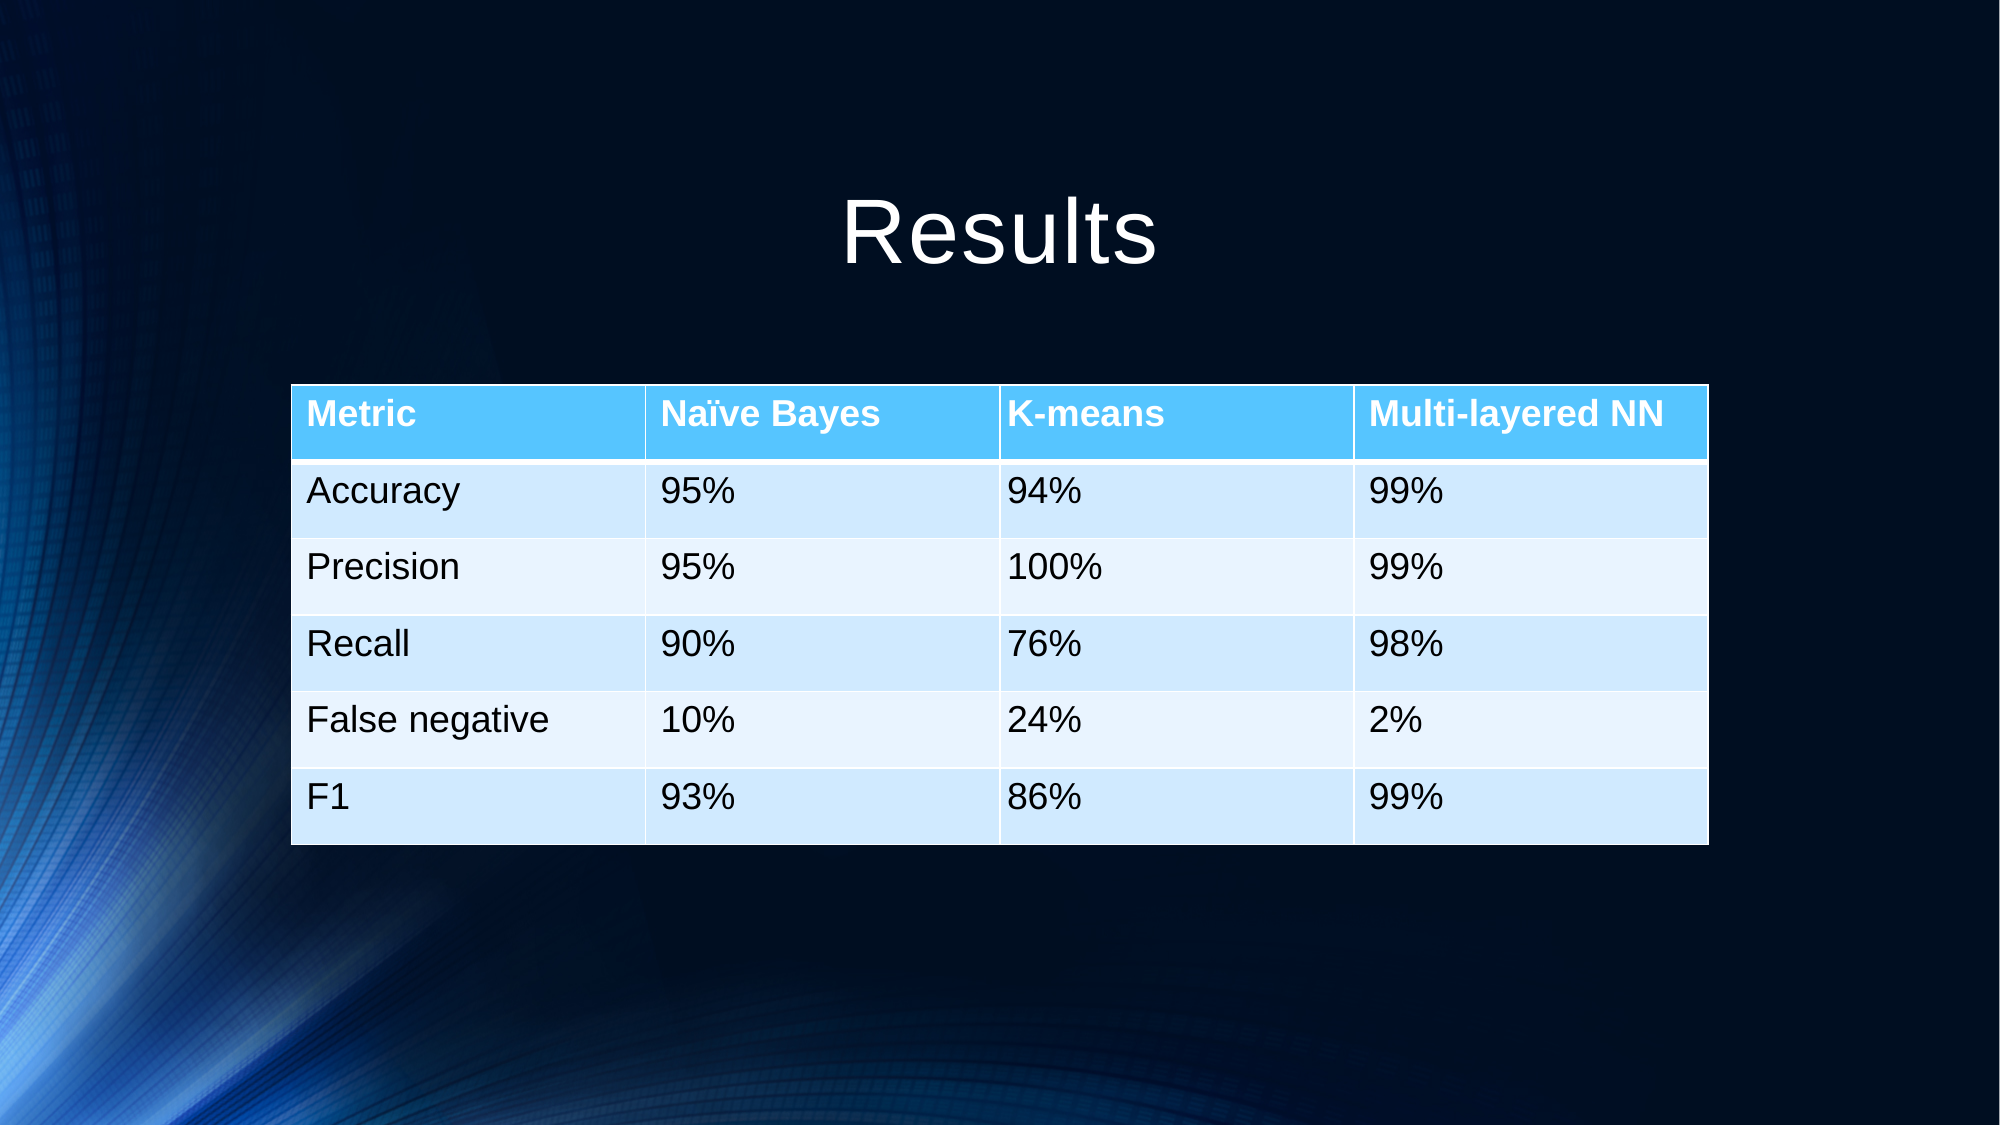

# Results
| Metric | Naïve Bayes | K-means | Multi-layered NN |
| --- | --- | --- | --- |
| Accuracy | 95% | 94% | 99% |
| Precision | 95% | 100% | 99% |
| Recall | 90% | 76% | 98% |
| False negative | 10% | 24% | 2% |
| F1 | 93% | 86% | 99% |